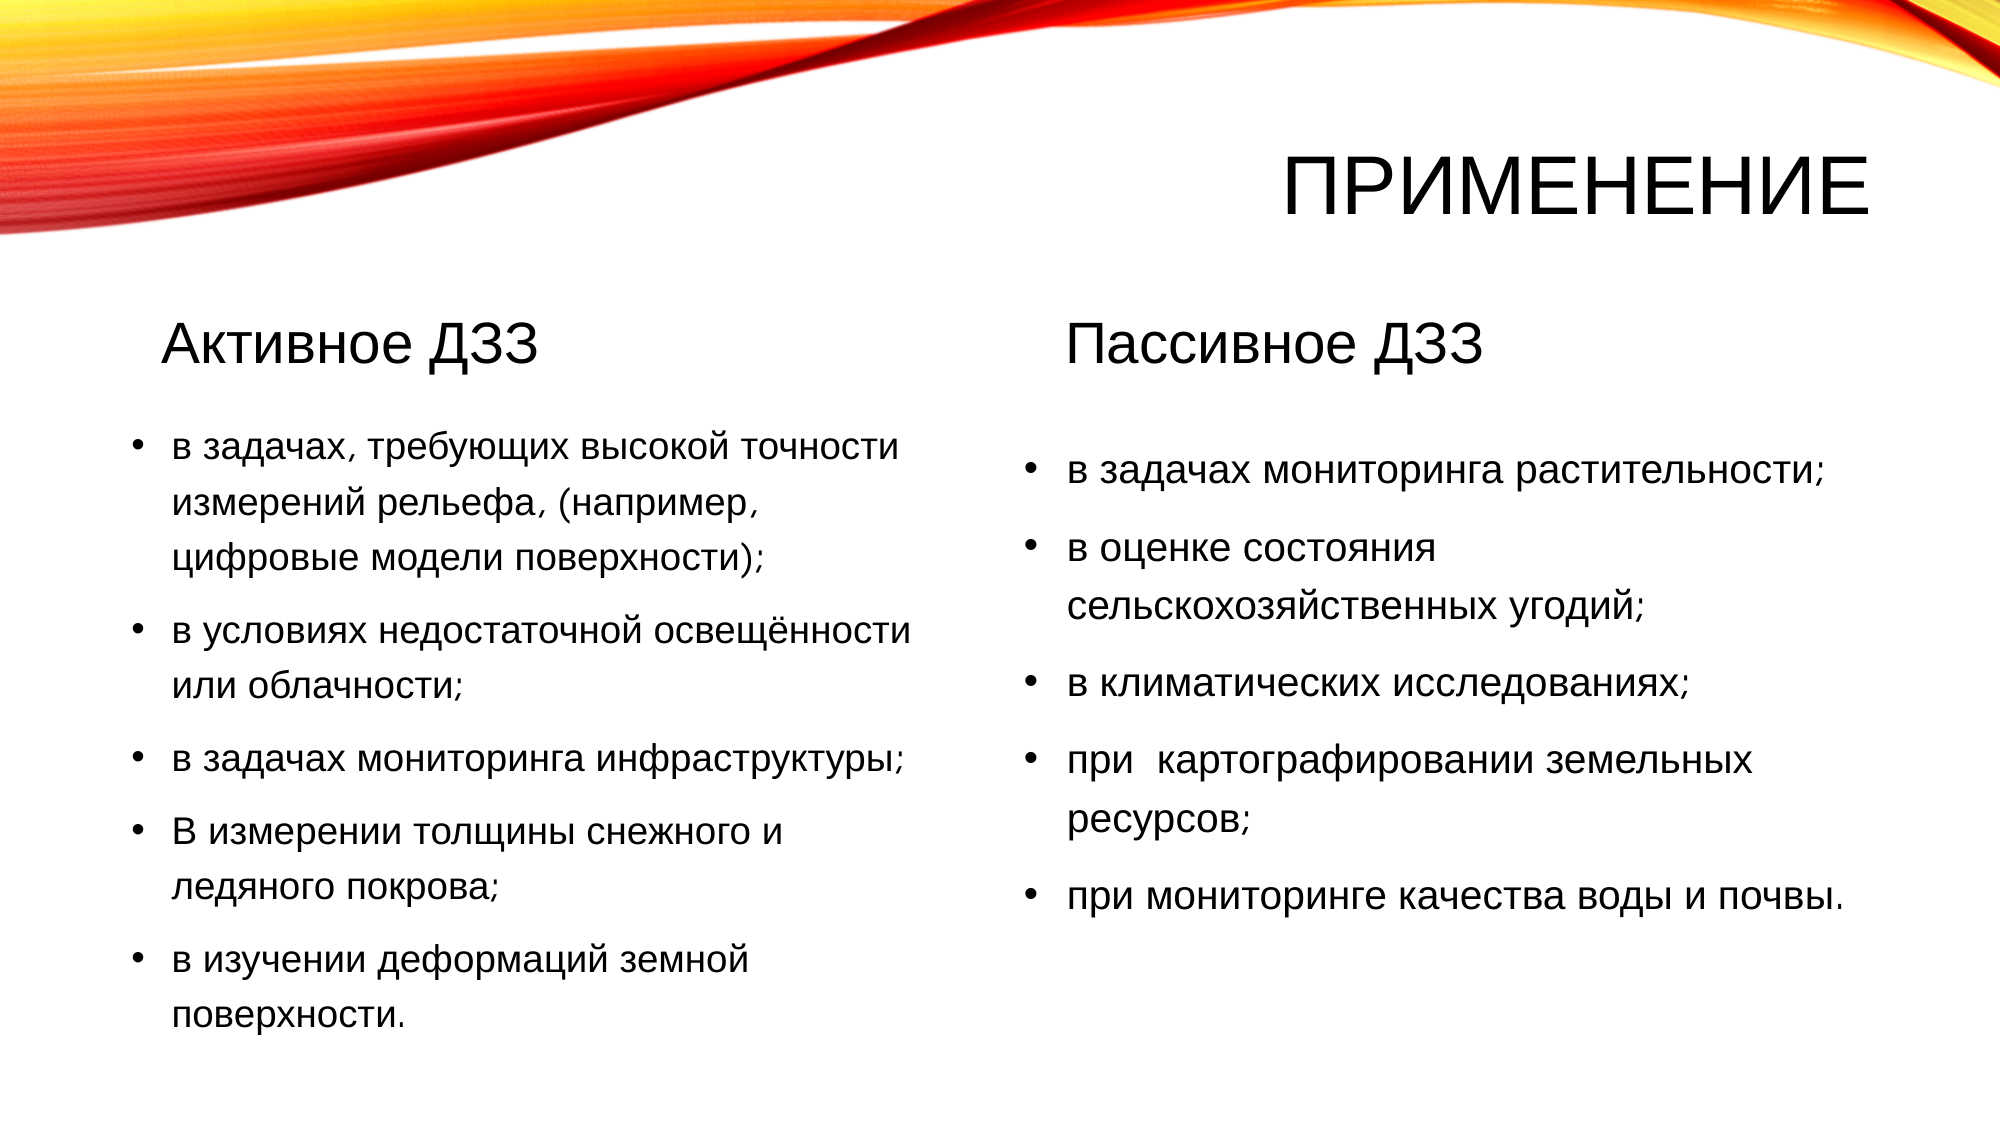

# Применение
Активное ДЗЗ
Пассивное ДЗЗ
в задачах, требующих высокой точности измерений рельефа, (например, цифровые модели поверхности);
в условиях недостаточной освещённости или облачности;
в задачах мониторинга инфраструктуры;
В измерении толщины снежного и ледяного покрова;
в изучении деформаций земной поверхности.
в задачах мониторинга растительности;
в оценке состояния сельскохозяйственных угодий;
в климатических исследованиях;
при  картографировании земельных ресурсов;
при мониторинге качества воды и почвы.